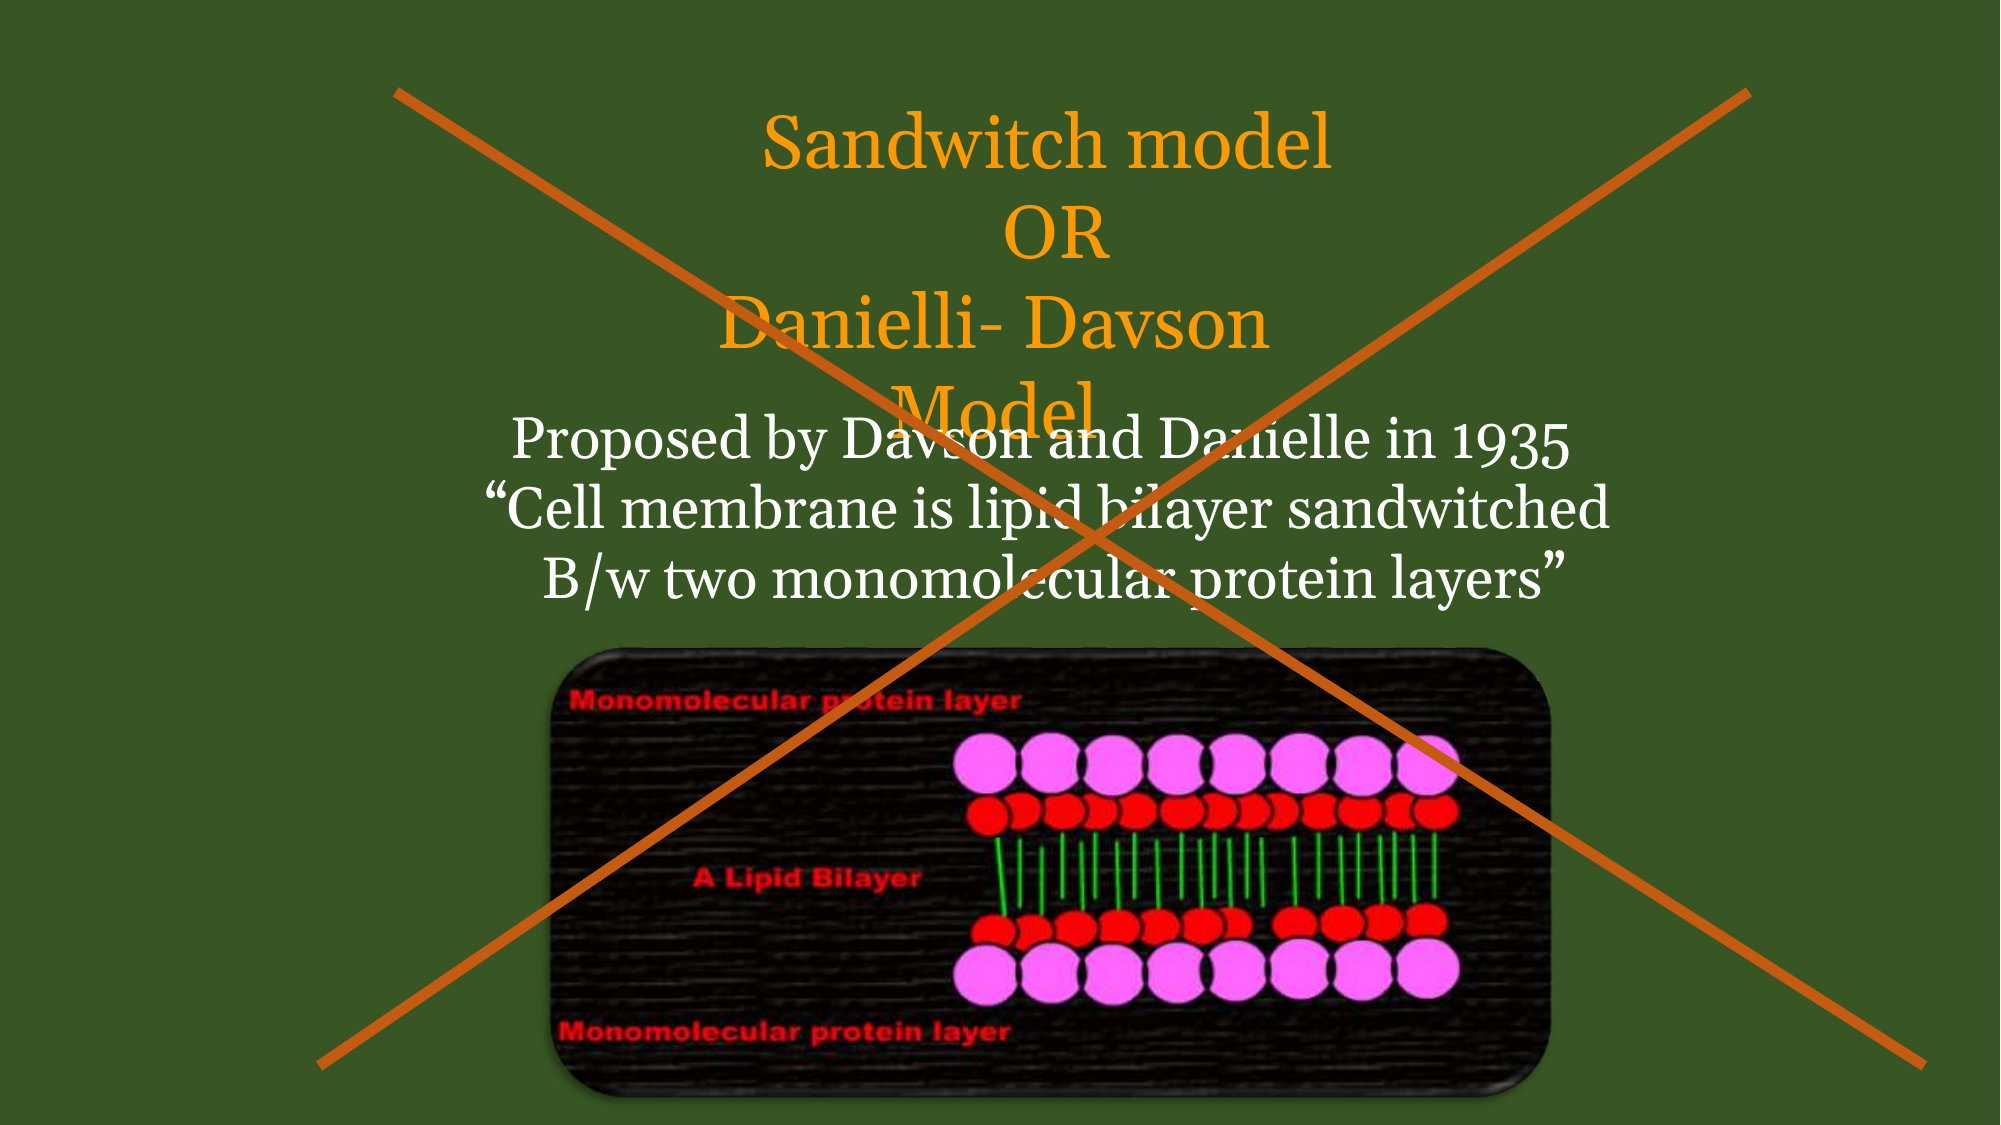

Sandwitch model  OR
Danielli- Davson Model
Proposed by Davson and Danielle in 1935  “Cell membrane is lipid bilayer sandwitched  B/w two monomolecular protein layers”